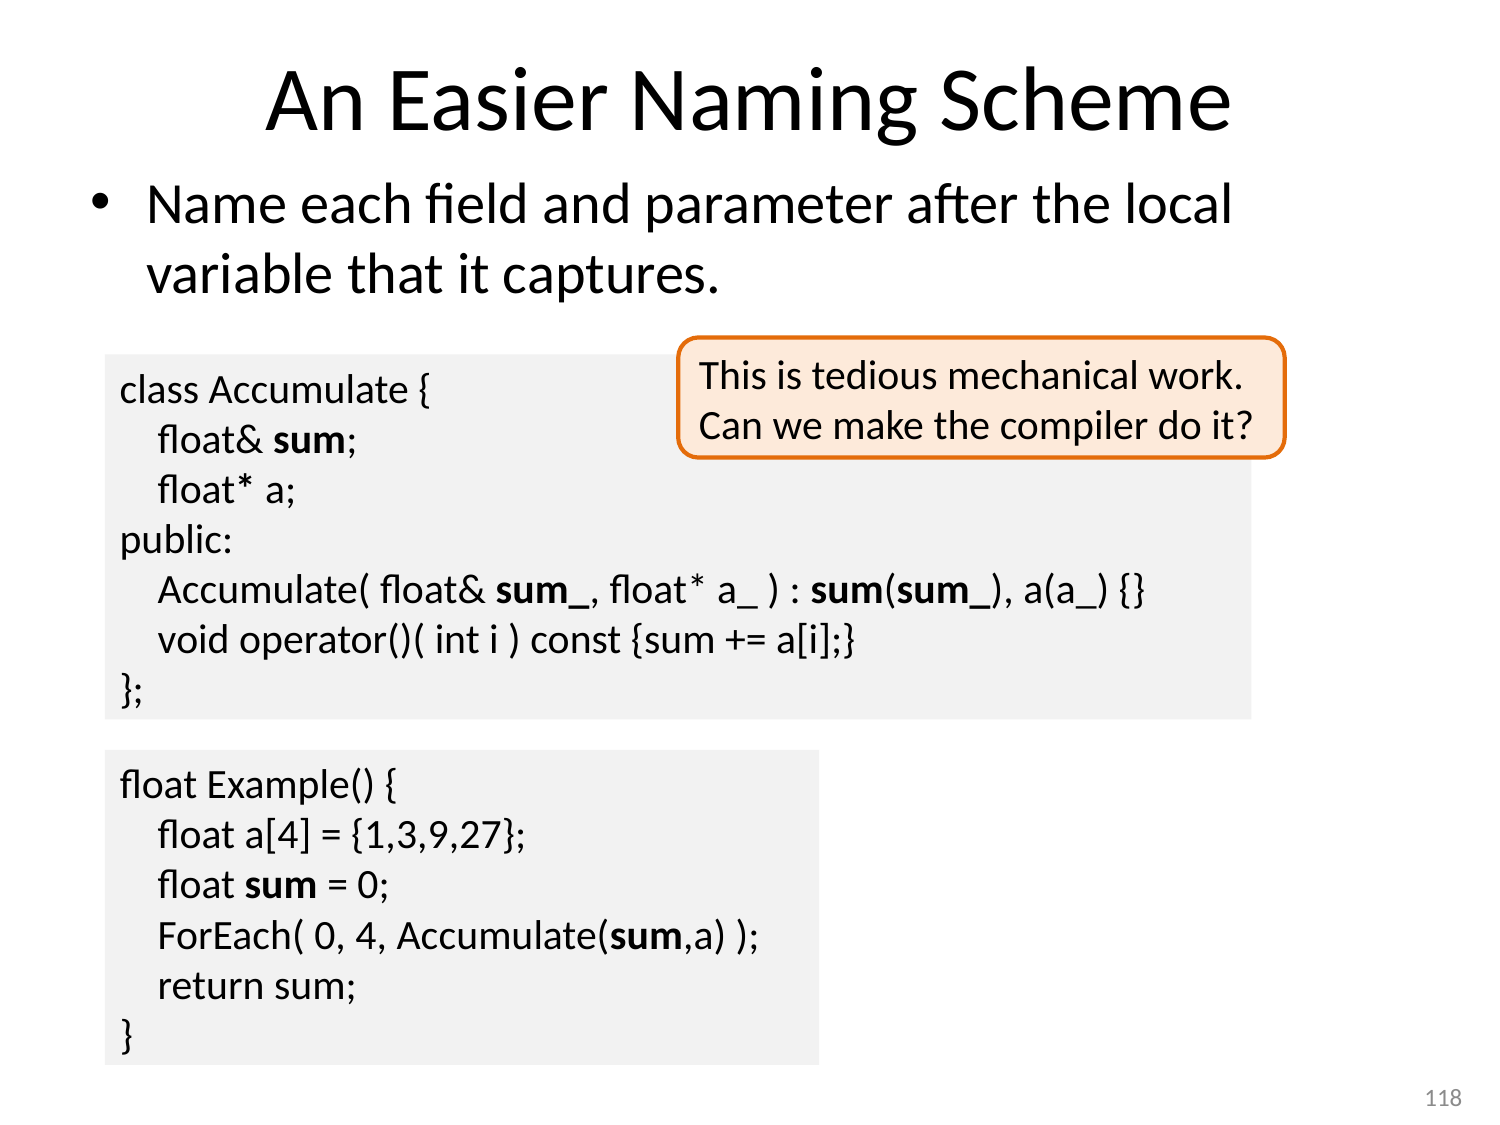

# An Easier Naming Scheme
Name each field and parameter after the local variable that it captures.

This is tedious mechanical work.
Can we make the compiler do it?
class Accumulate {
    float& sum;
    float* a;
public:
    Accumulate( float& sum_, float* a_ ) : sum(sum_), a(a_) {}
    void operator()( int i ) const {sum += a[i];}
};
float Example() {
    float a[4] = {1,3,9,27};
    float sum = 0;
    ForEach( 0, 4, Accumulate(sum,a) );
    return sum;
}
118